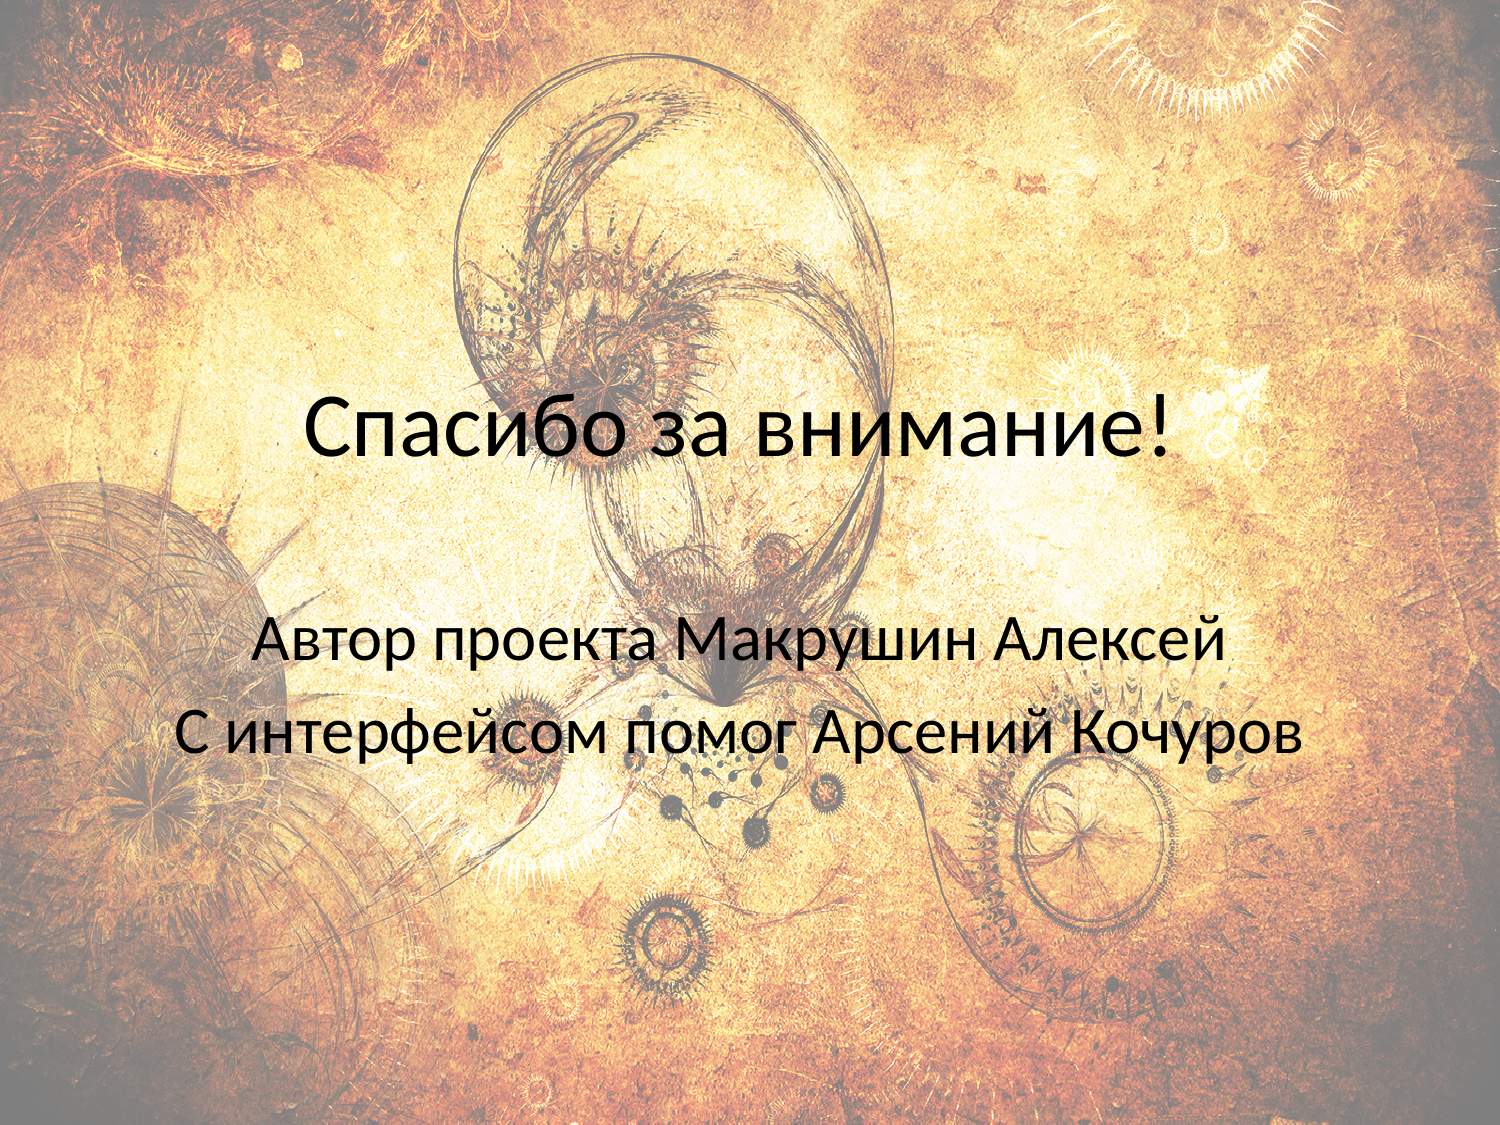

# Спасибо за внимание!
Автор проекта Макрушин Алексей
С интерфейсом помог Арсений Кочуров